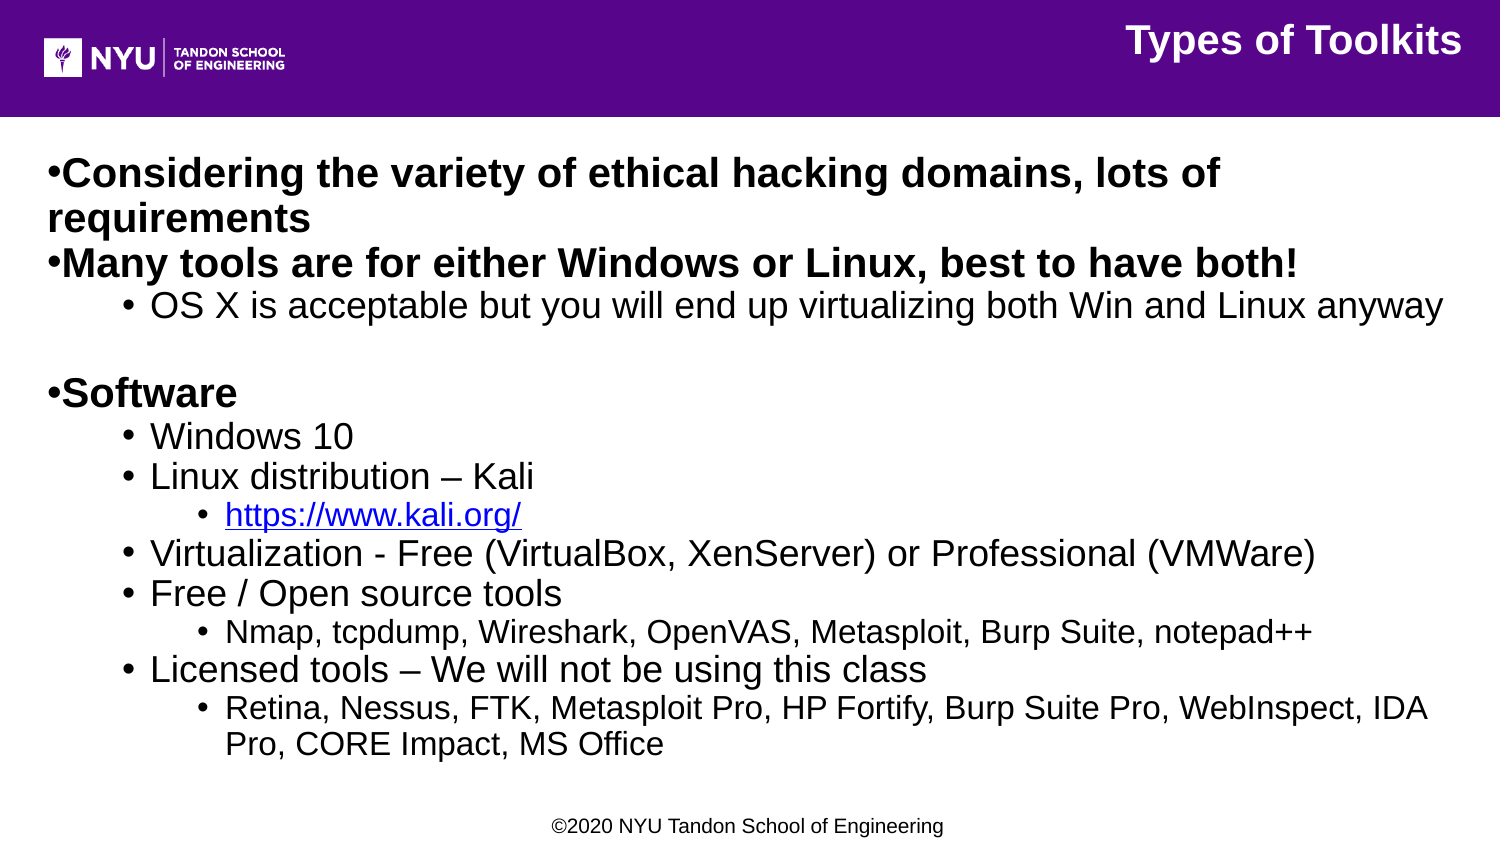

Types of Toolkits
Considering the variety of ethical hacking domains, lots of requirements
Many tools are for either Windows or Linux, best to have both!
OS X is acceptable but you will end up virtualizing both Win and Linux anyway

Software
Windows 10
Linux distribution – Kali
https://www.kali.org/
Virtualization - Free (VirtualBox, XenServer) or Professional (VMWare)
Free / Open source tools
Nmap, tcpdump, Wireshark, OpenVAS, Metasploit, Burp Suite, notepad++
Licensed tools – We will not be using this class
Retina, Nessus, FTK, Metasploit Pro, HP Fortify, Burp Suite Pro, WebInspect, IDA Pro, CORE Impact, MS Office